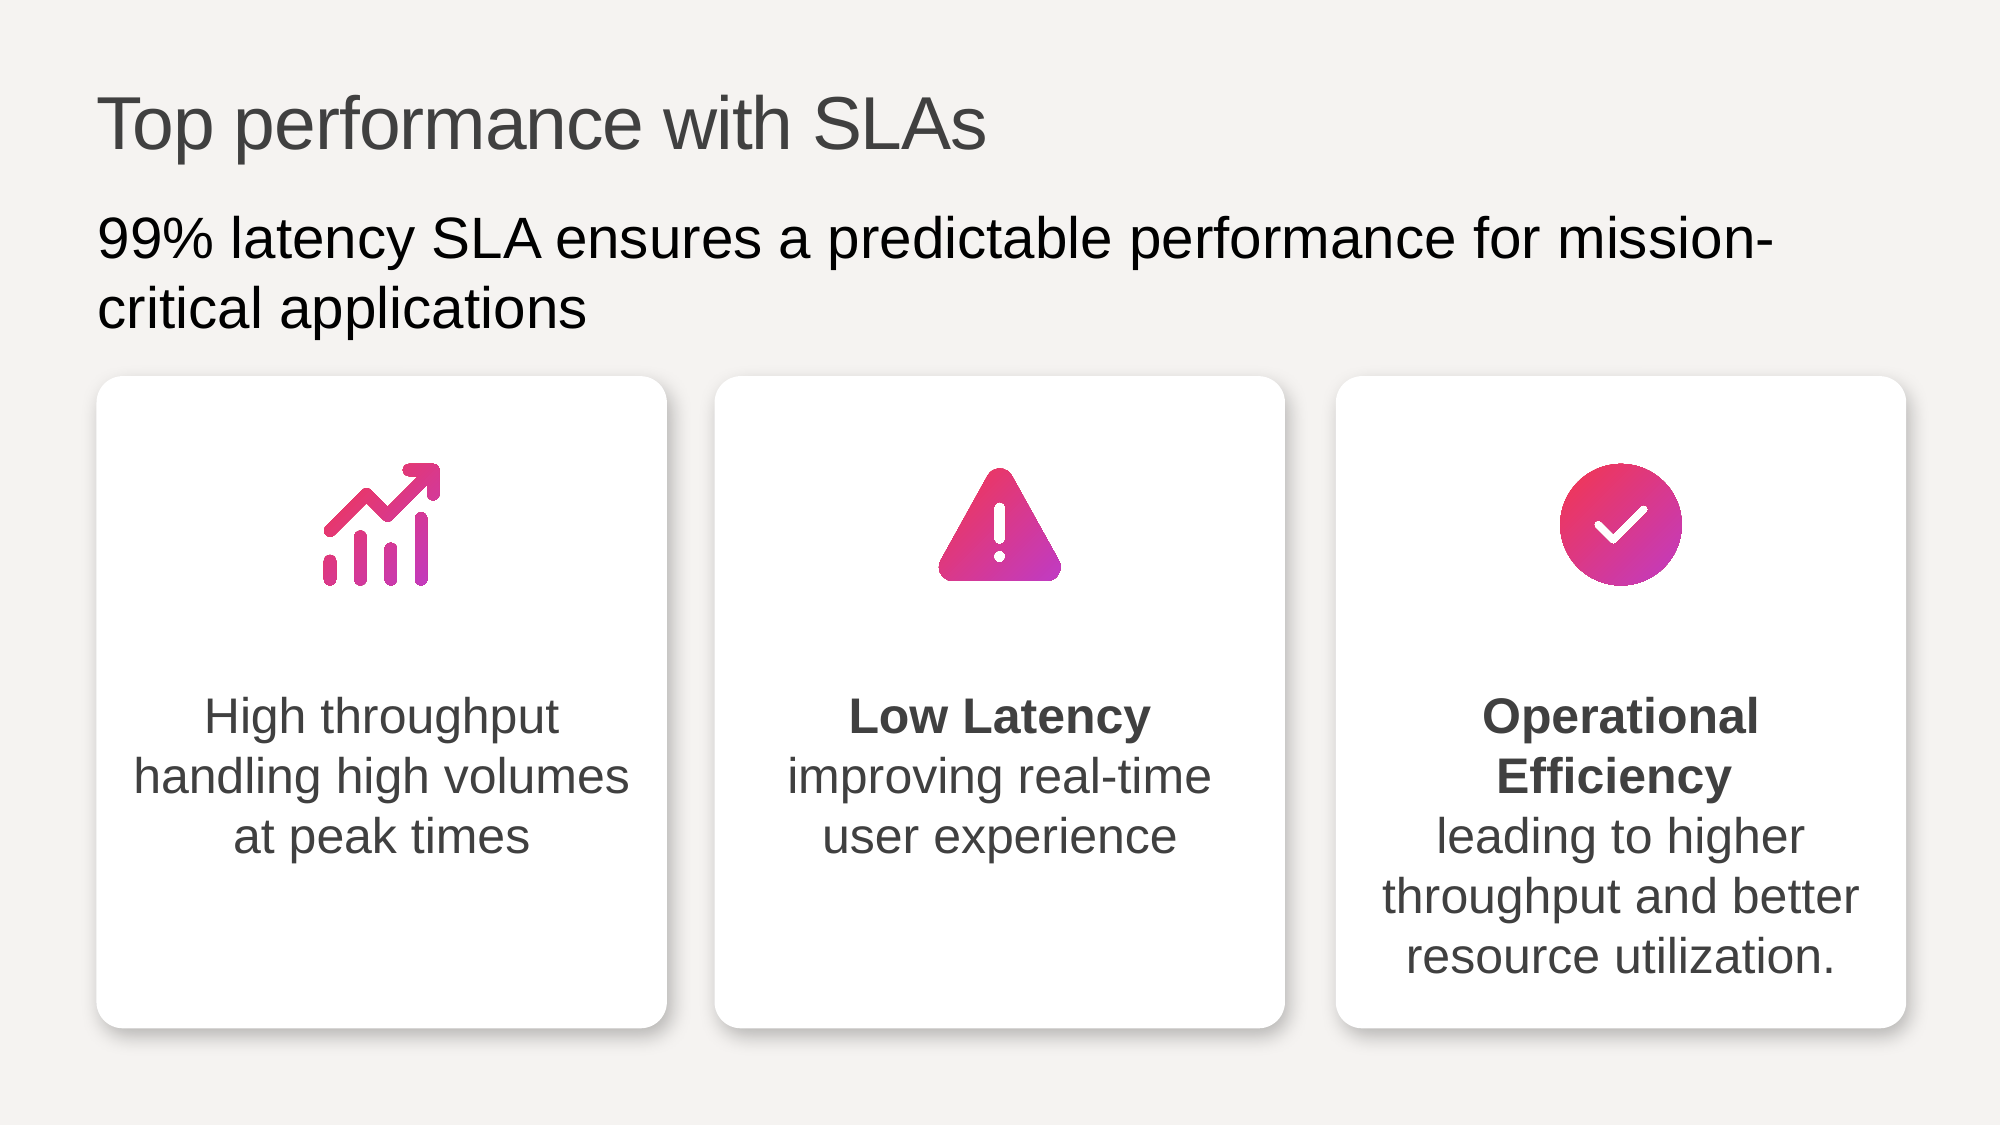

# Top performance with SLAs
99% latency SLA ensures a predictable performance for mission-critical applications
High throughput handling high volumes at peak times
 Low Latency
improving real-time user experience

Operational Efficiency
leading to higher throughput and better resource utilization.